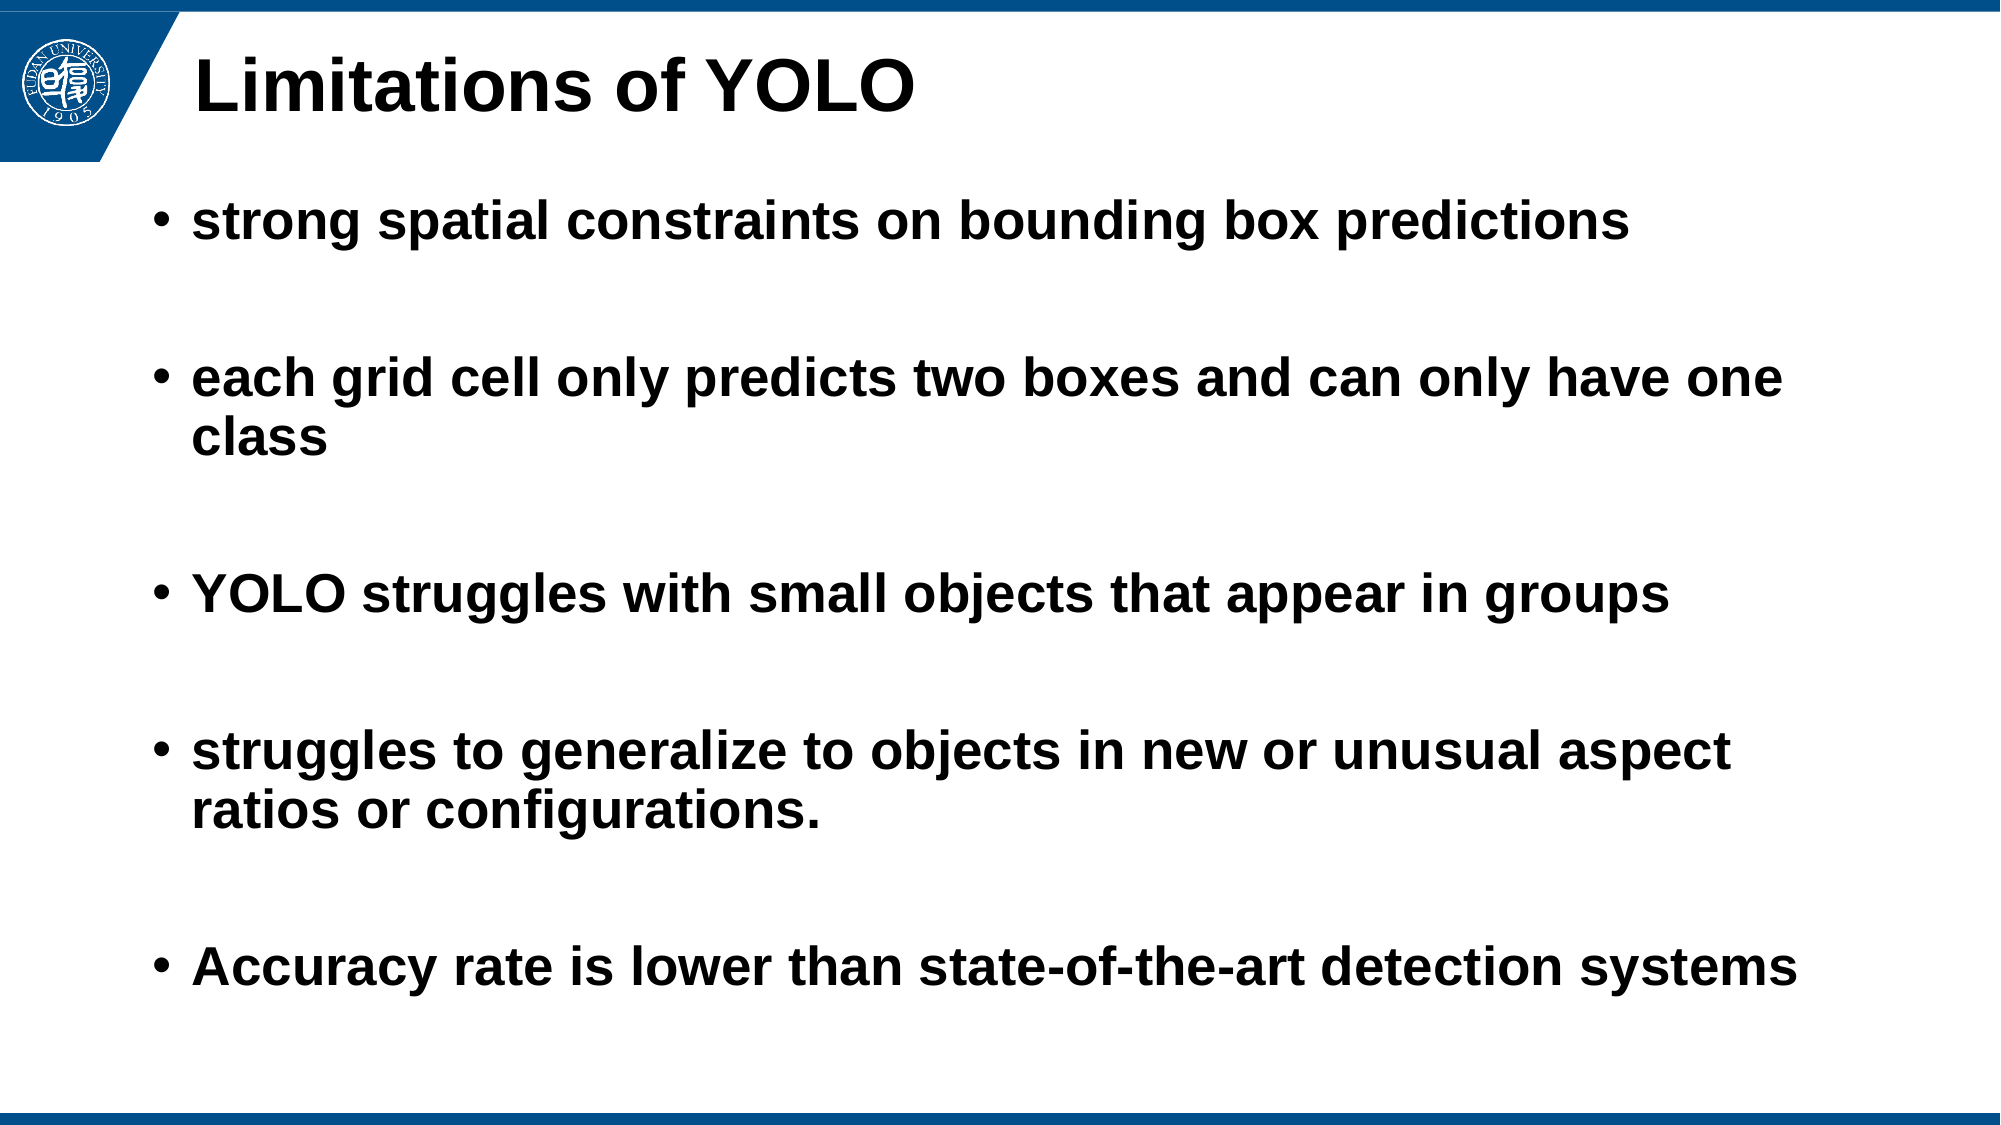

# Limitations of YOLO
strong spatial constraints on bounding box predictions

each grid cell only predicts two boxes and can only have one class

YOLO struggles with small objects that appear in groups

struggles to generalize to objects in new or unusual aspect ratios or configurations.

Accuracy rate is lower than state-of-the-art detection systems